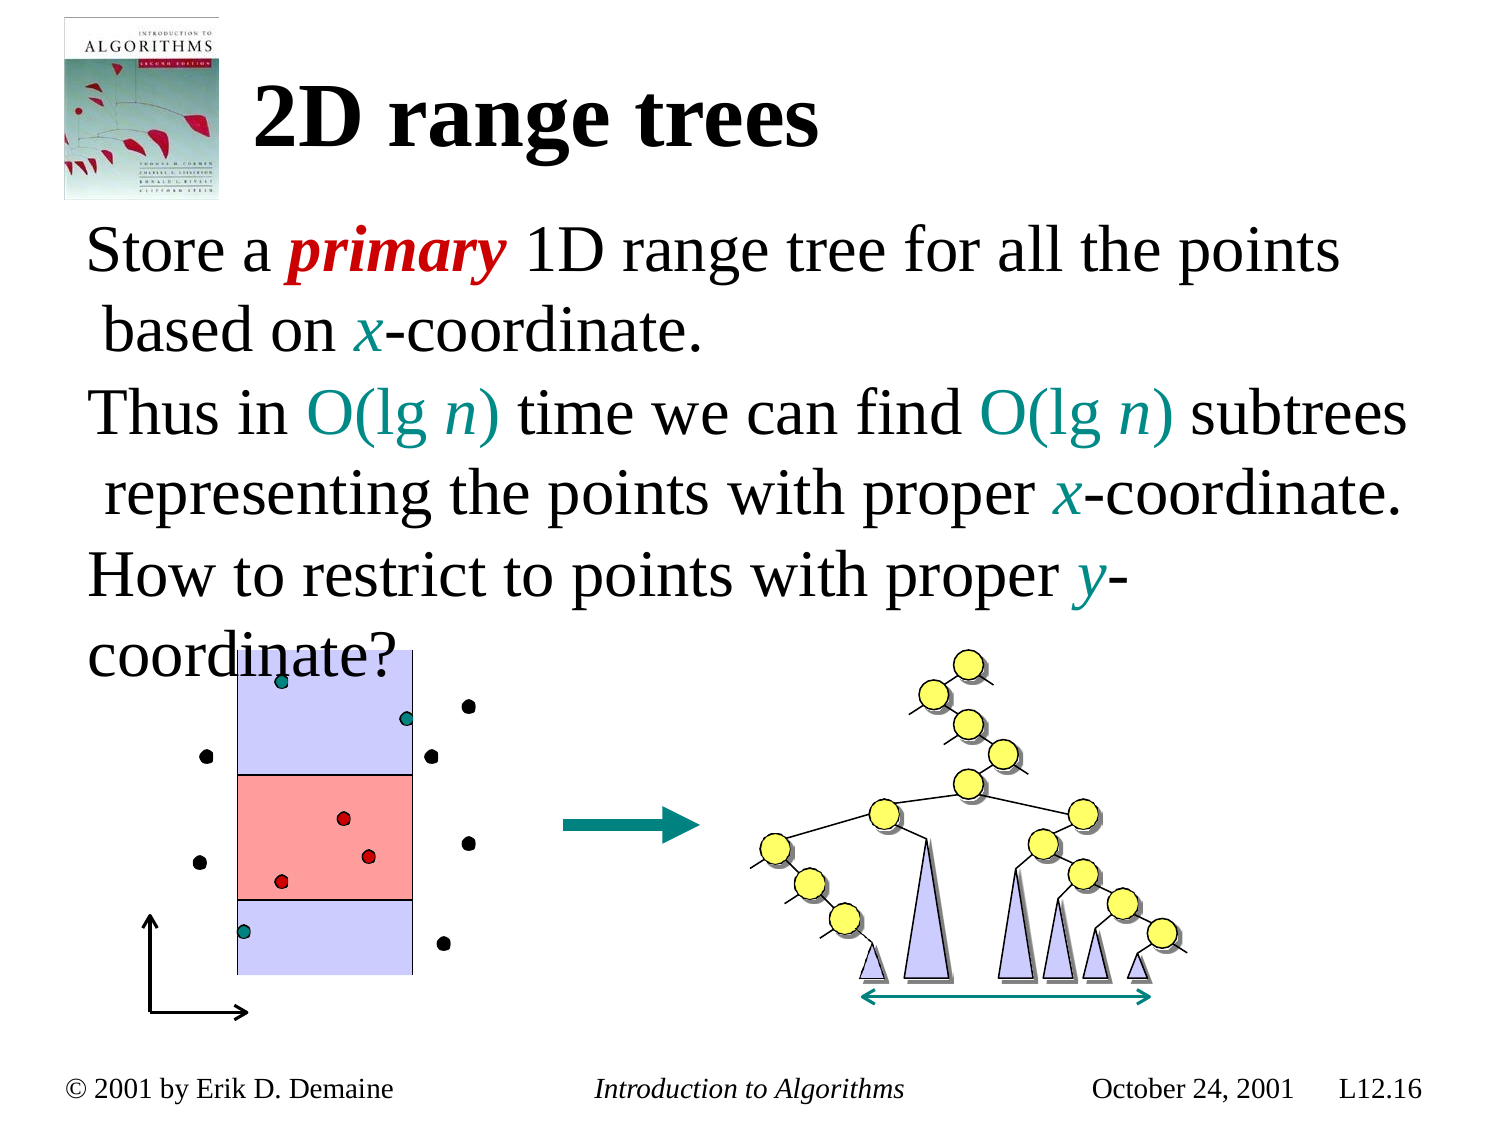

# 2D range trees
Store a primary 1D range tree for all the points  based on x-coordinate.
Thus in O(lg n) time we can find O(lg n) subtrees  representing the points with proper x-coordinate.
How to restrict to points with proper y-coordinate?

© 2001 by Erik D. Demaine
Introduction to Algorithms
October 24, 2001
L12.16